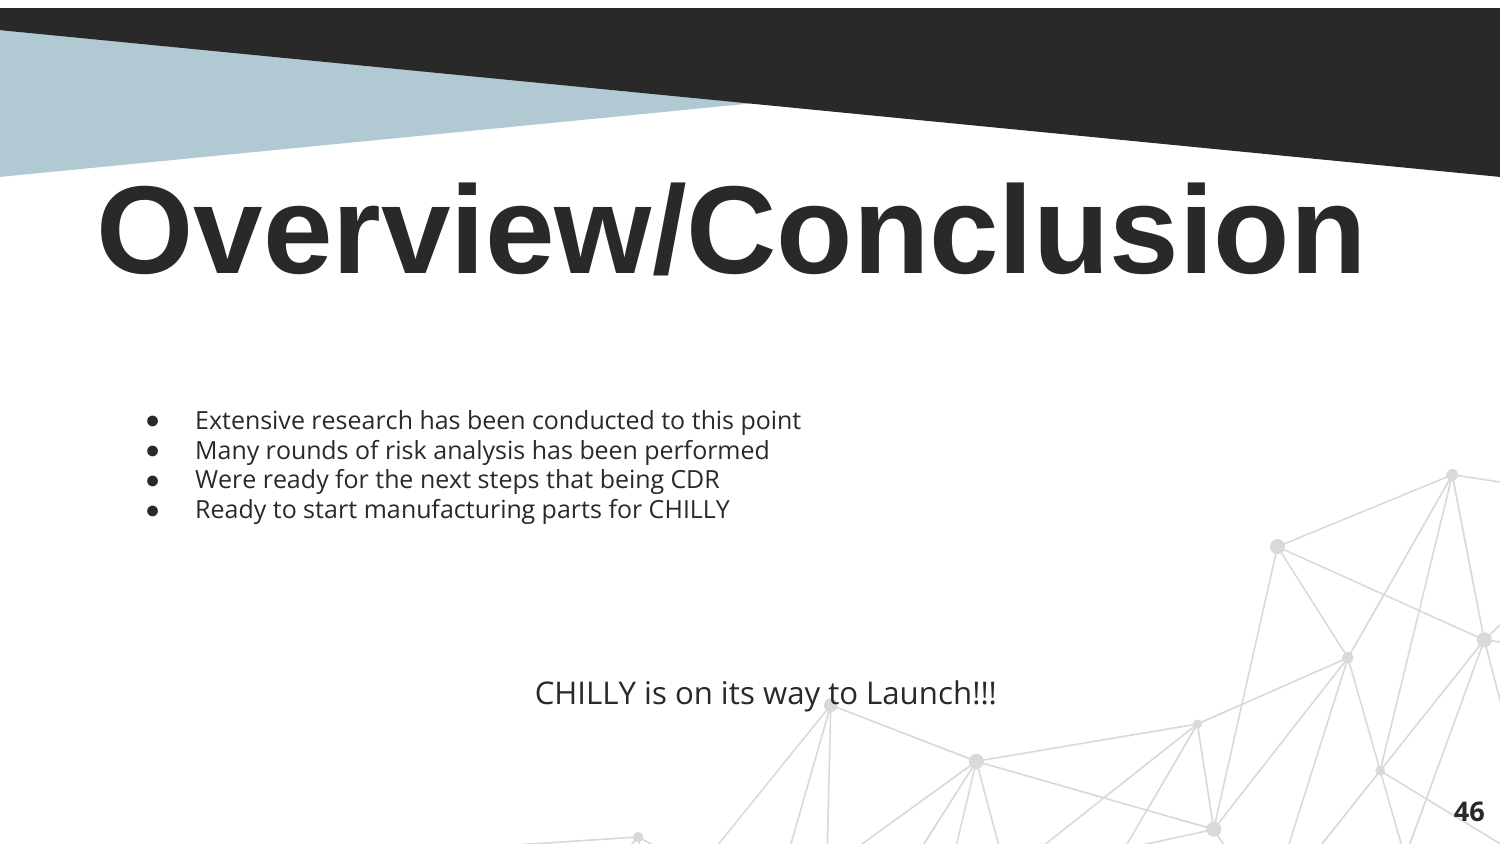

# Overview/Conclusion
Extensive research has been conducted to this point
Many rounds of risk analysis has been performed
Were ready for the next steps that being CDR
Ready to start manufacturing parts for CHILLY

CHILLY is on its way to Launch!!!
46